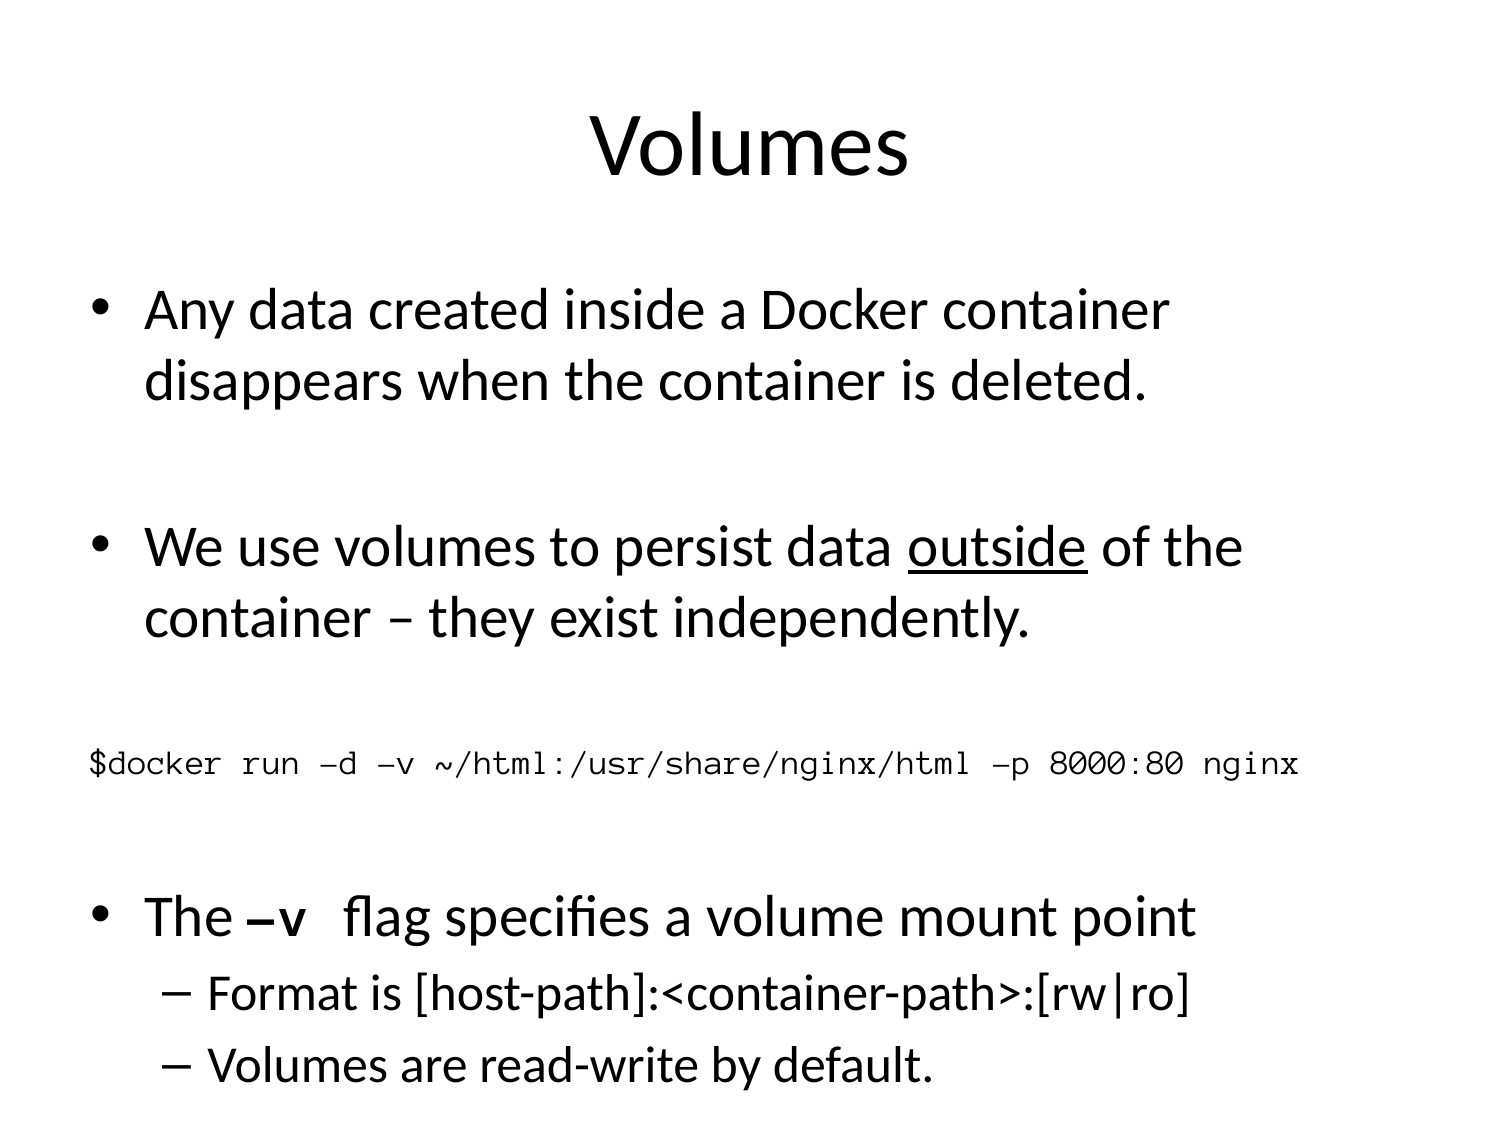

# Volumes
Any data created inside a Docker container disappears when the container is deleted.

We use volumes to persist data outside of the container – they exist independently.

$docker run –d –v ~/html:/usr/share/nginx/html –p 8000:80 nginx

The –v flag specifies a volume mount point
Format is [host-path]:<container-path>:[rw|ro]
Volumes are read-write by default.